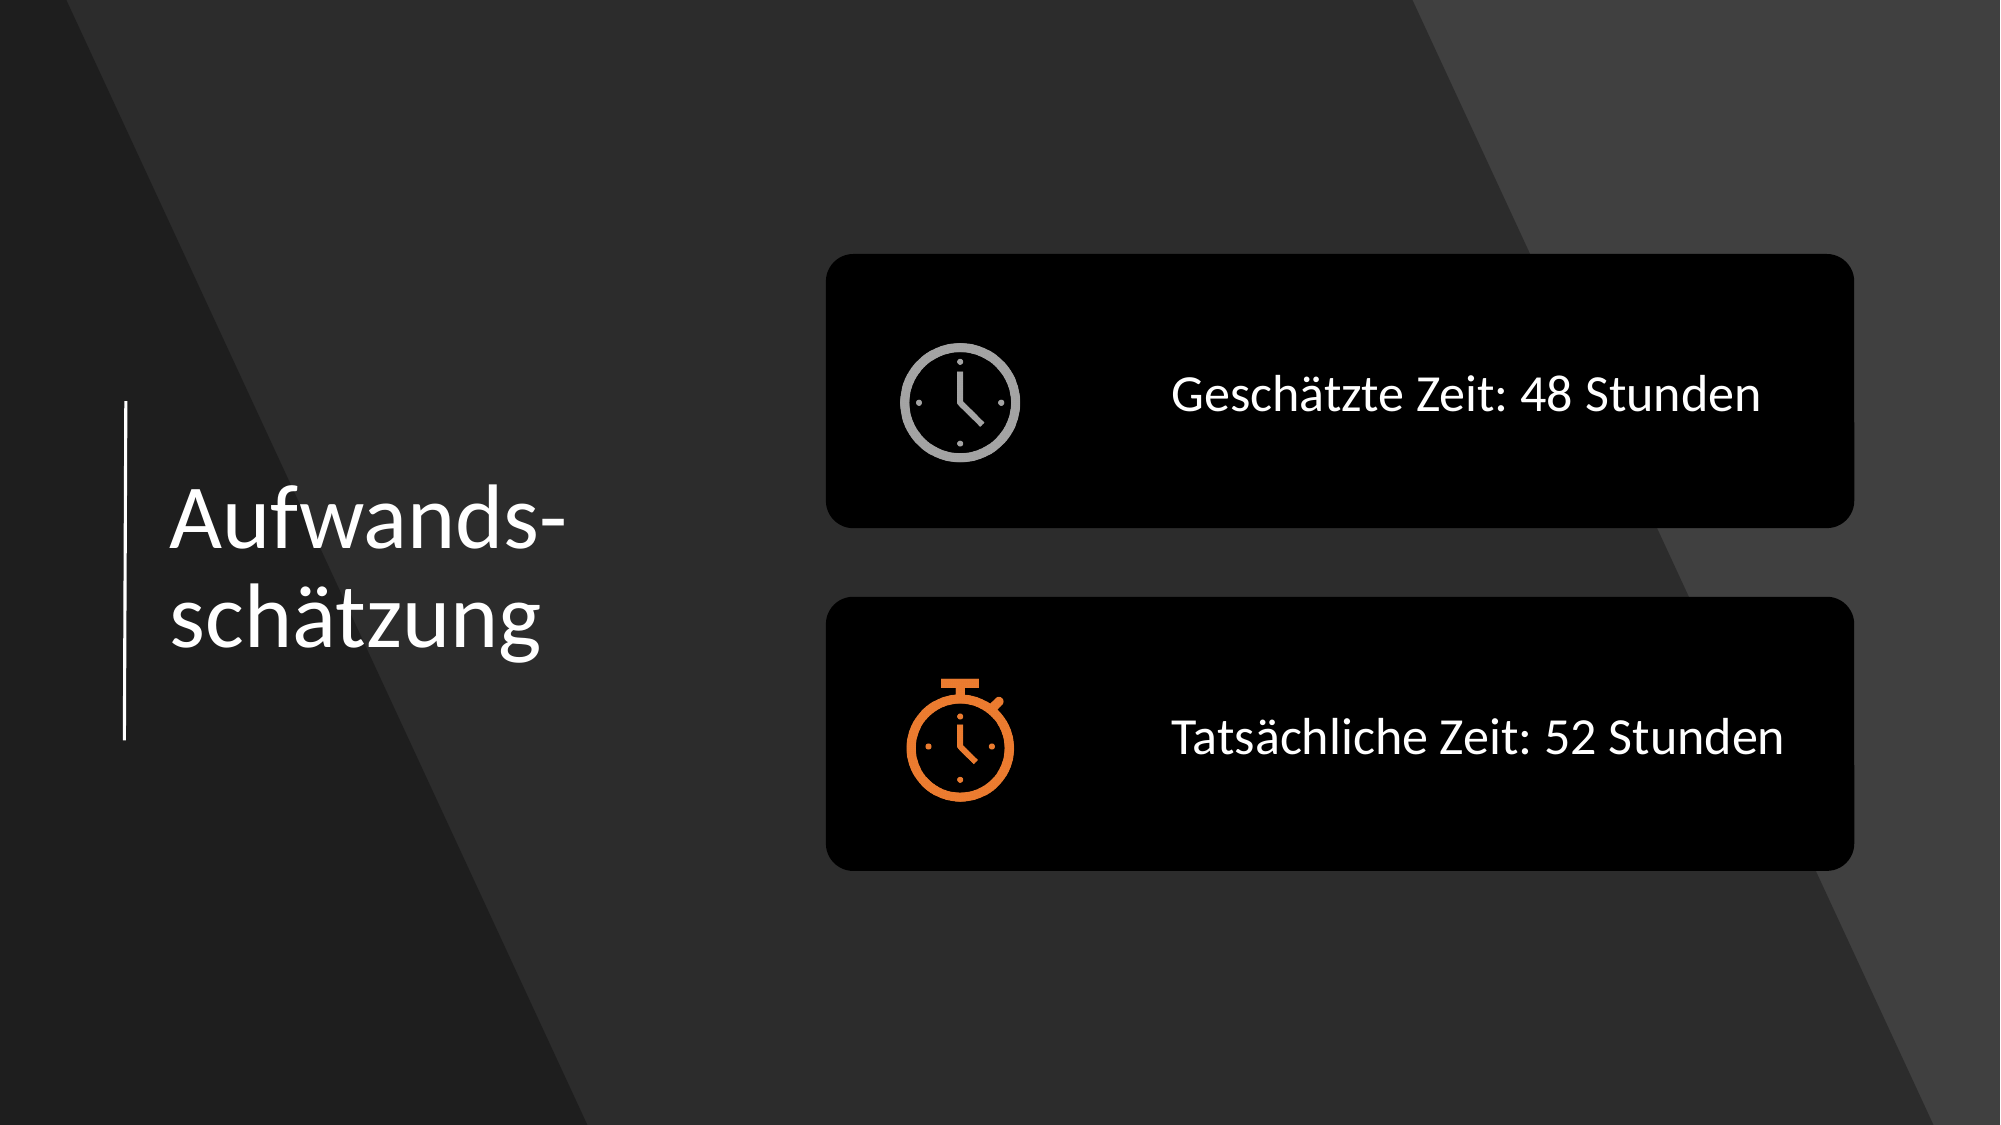

Geschätzte Zeit: 48 Stunden
Tatsächliche Zeit: 52 Stunden
# Aufwands-schätzung